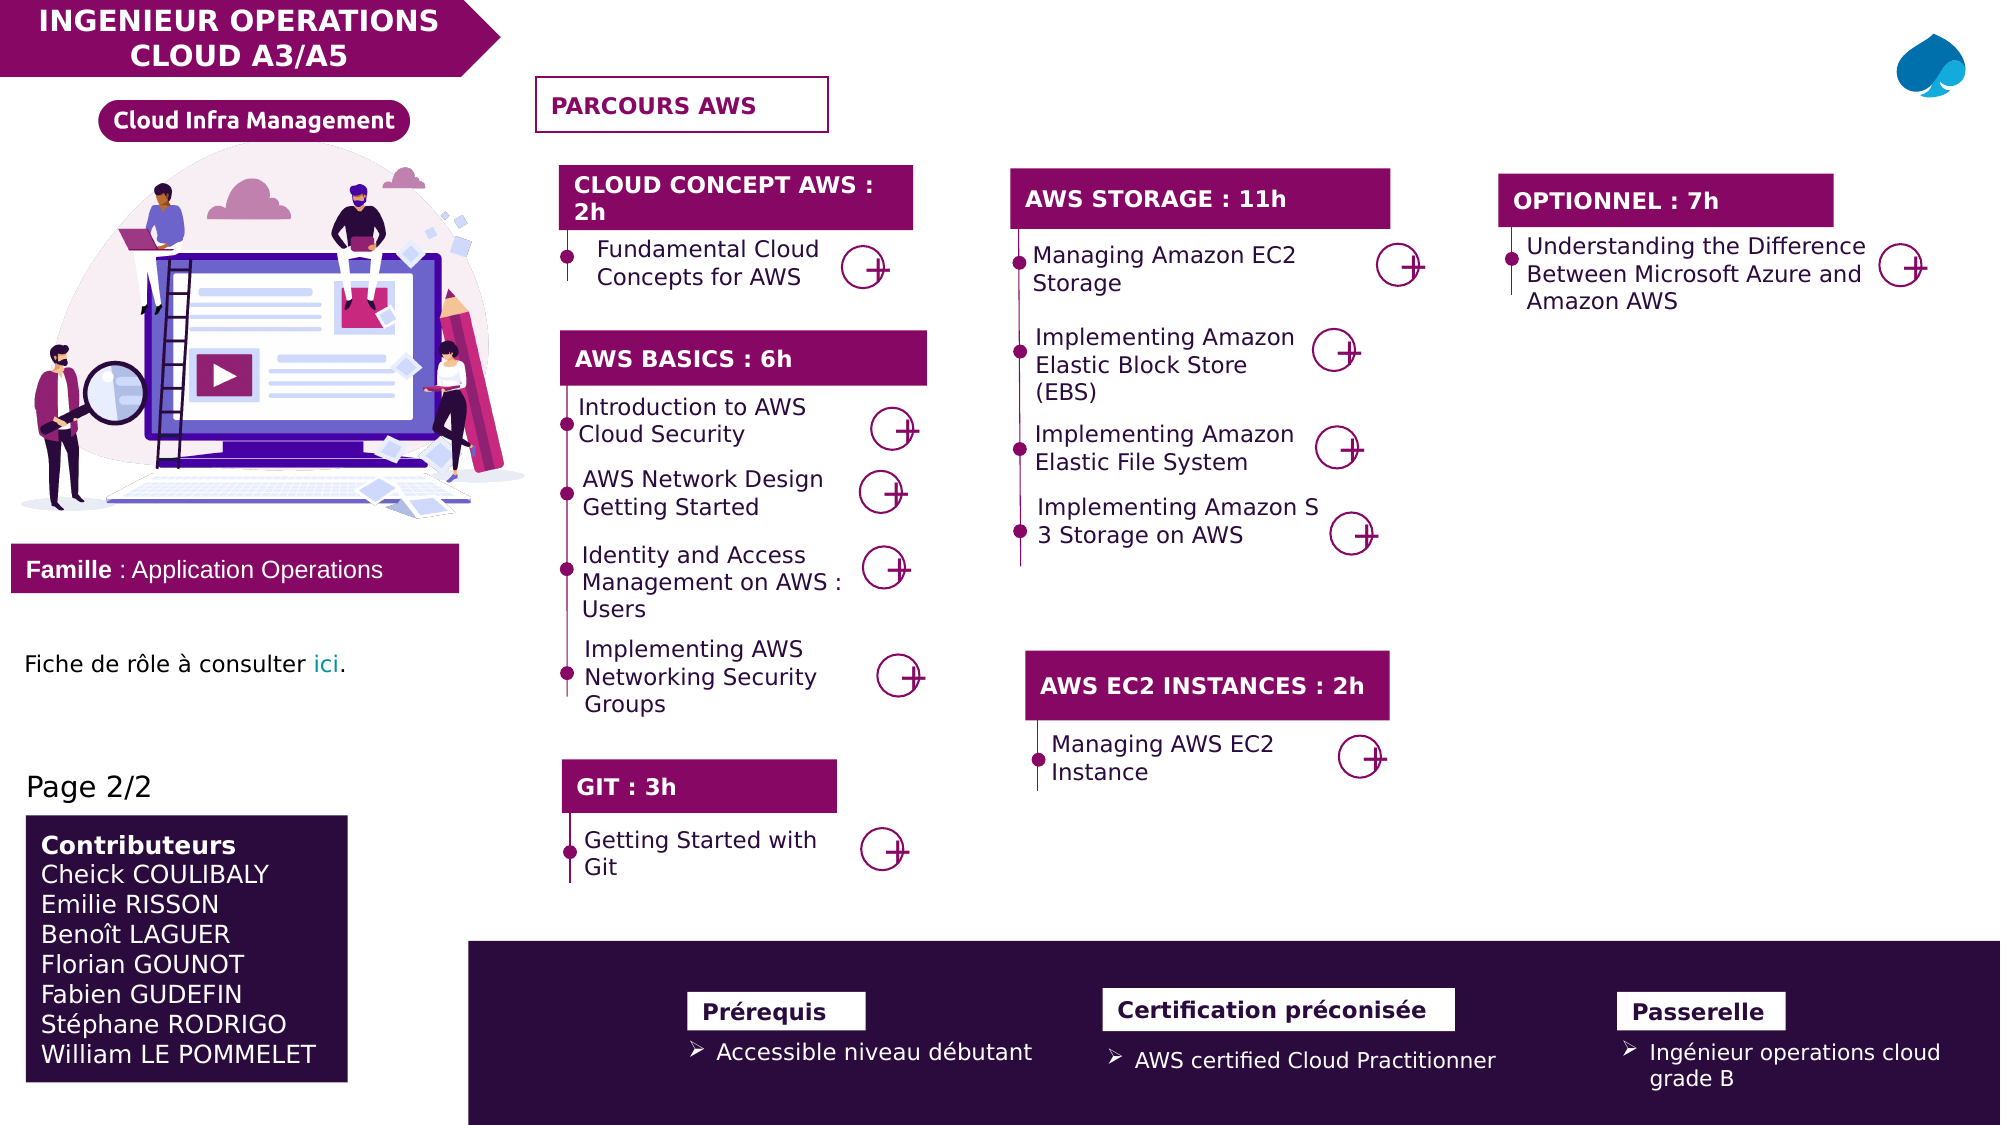

INGENIEUR OPERATIONS CLOUD A3/A5
PARCOURS AWS
CLOUD CONCEPT AWS : 2h
AWS STORAGE : 11h
OPTIONNEL : 7h
Managing Amazon EC2 Storage
Fundamental Cloud Concepts for AWS
Understanding the Difference Between Microsoft Azure and Amazon AWS
+
+
+

Implementing Amazon Elastic Block Store (EBS)
+
AWS BASICS : 6h

Introduction to AWS Cloud Security
+
Implementing Amazon Elastic File System

+

AWS Network Design Getting Started
+
Implementing Amazon S 3 Storage on AWS

+

Identity and Access Management on AWS : Users
+

Implementing AWS Networking Security Groups
Fiche de rôle à consulter ici.
AWS EC2 INSTANCES : 2h
+

Managing AWS EC2 Instance
+

GIT : 3h
Page 2/2
Getting Started with Git
Contributeurs
Cheick COULIBALY
Emilie RISSON
Benoît LAGUER
Florian GOUNOT
Fabien GUDEFIN
Stéphane RODRIGO
William LE POMMELET
+

Certification préconisée
Prérequis
Passerelle
Accessible niveau débutant
Ingénieur operations cloud grade B
AWS certified Cloud Practitionner